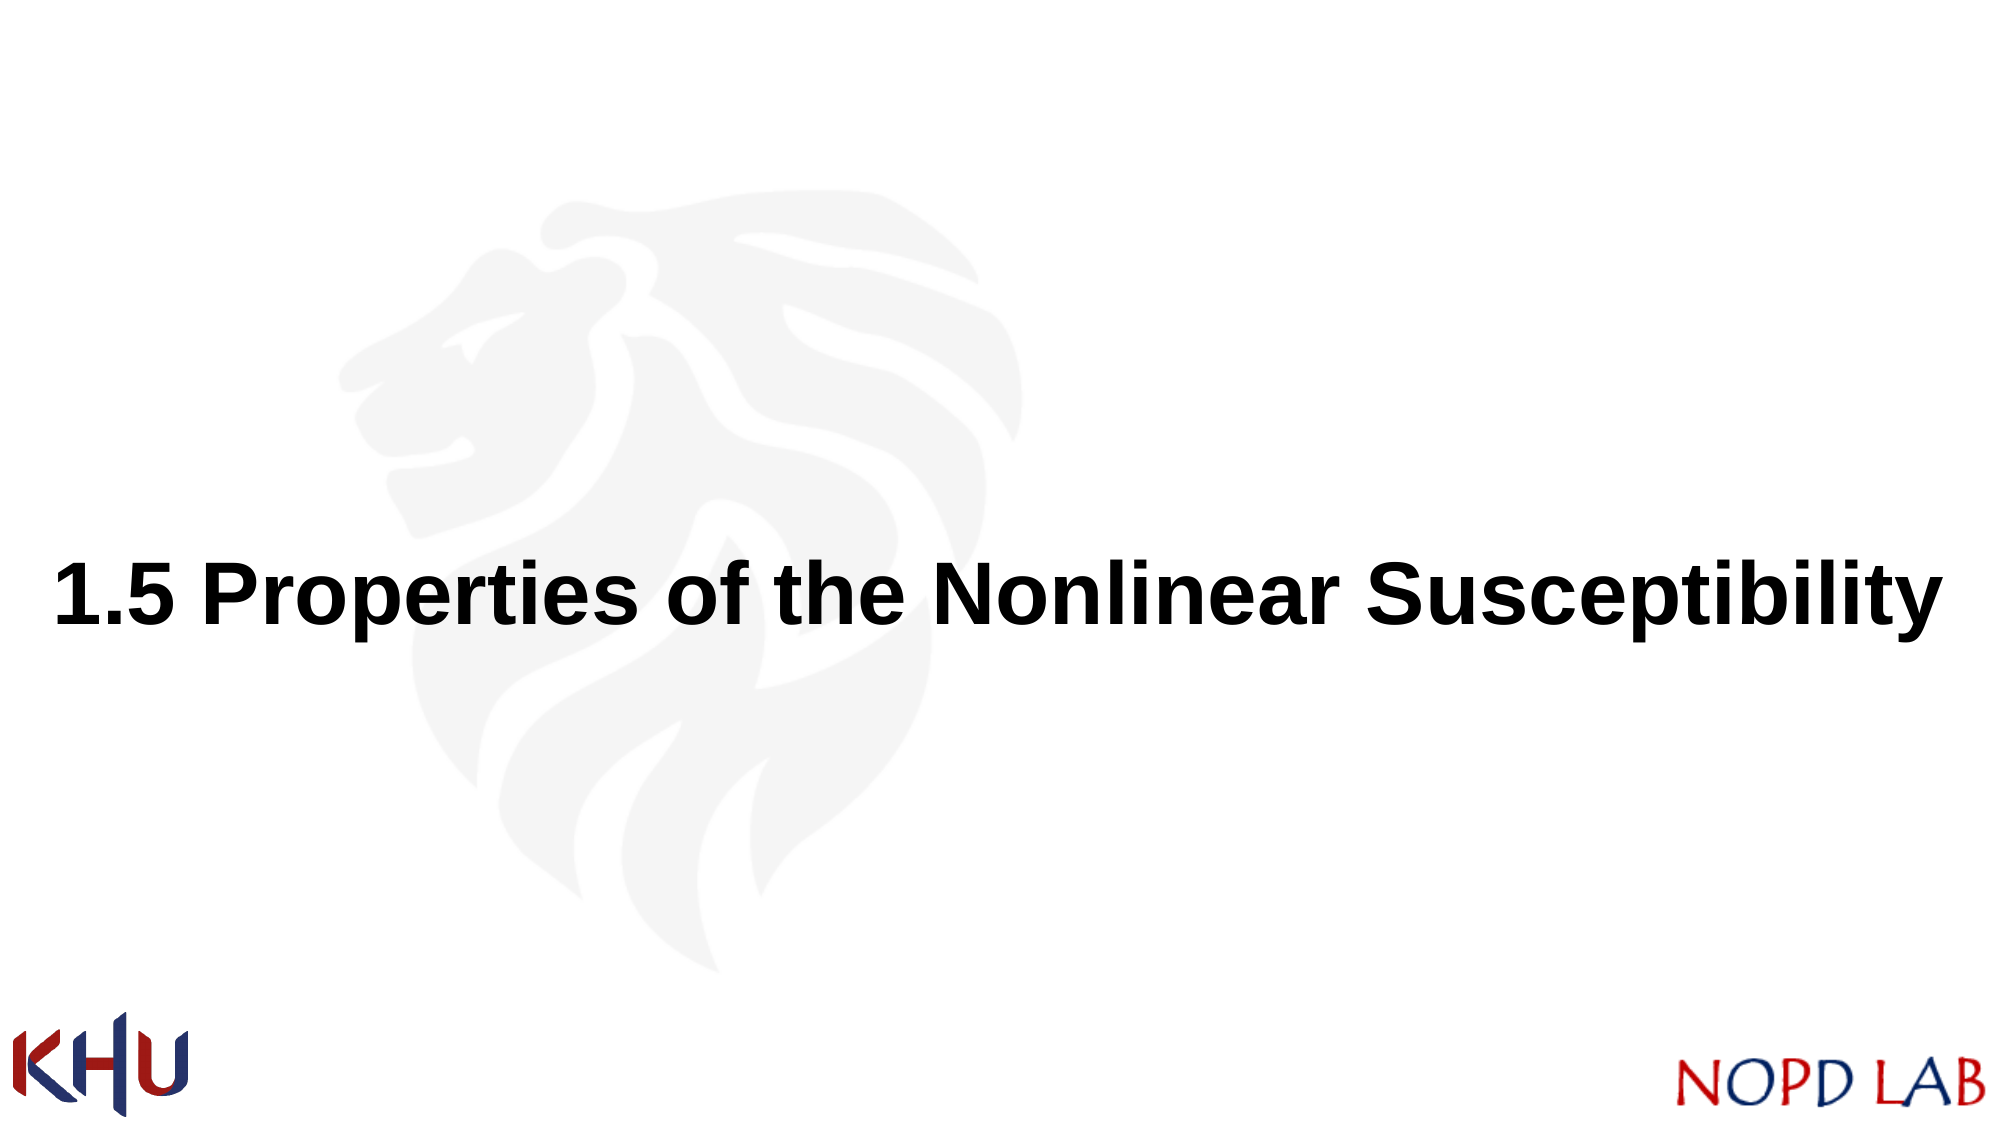

# 1.5 Properties of the Nonlinear Susceptibility